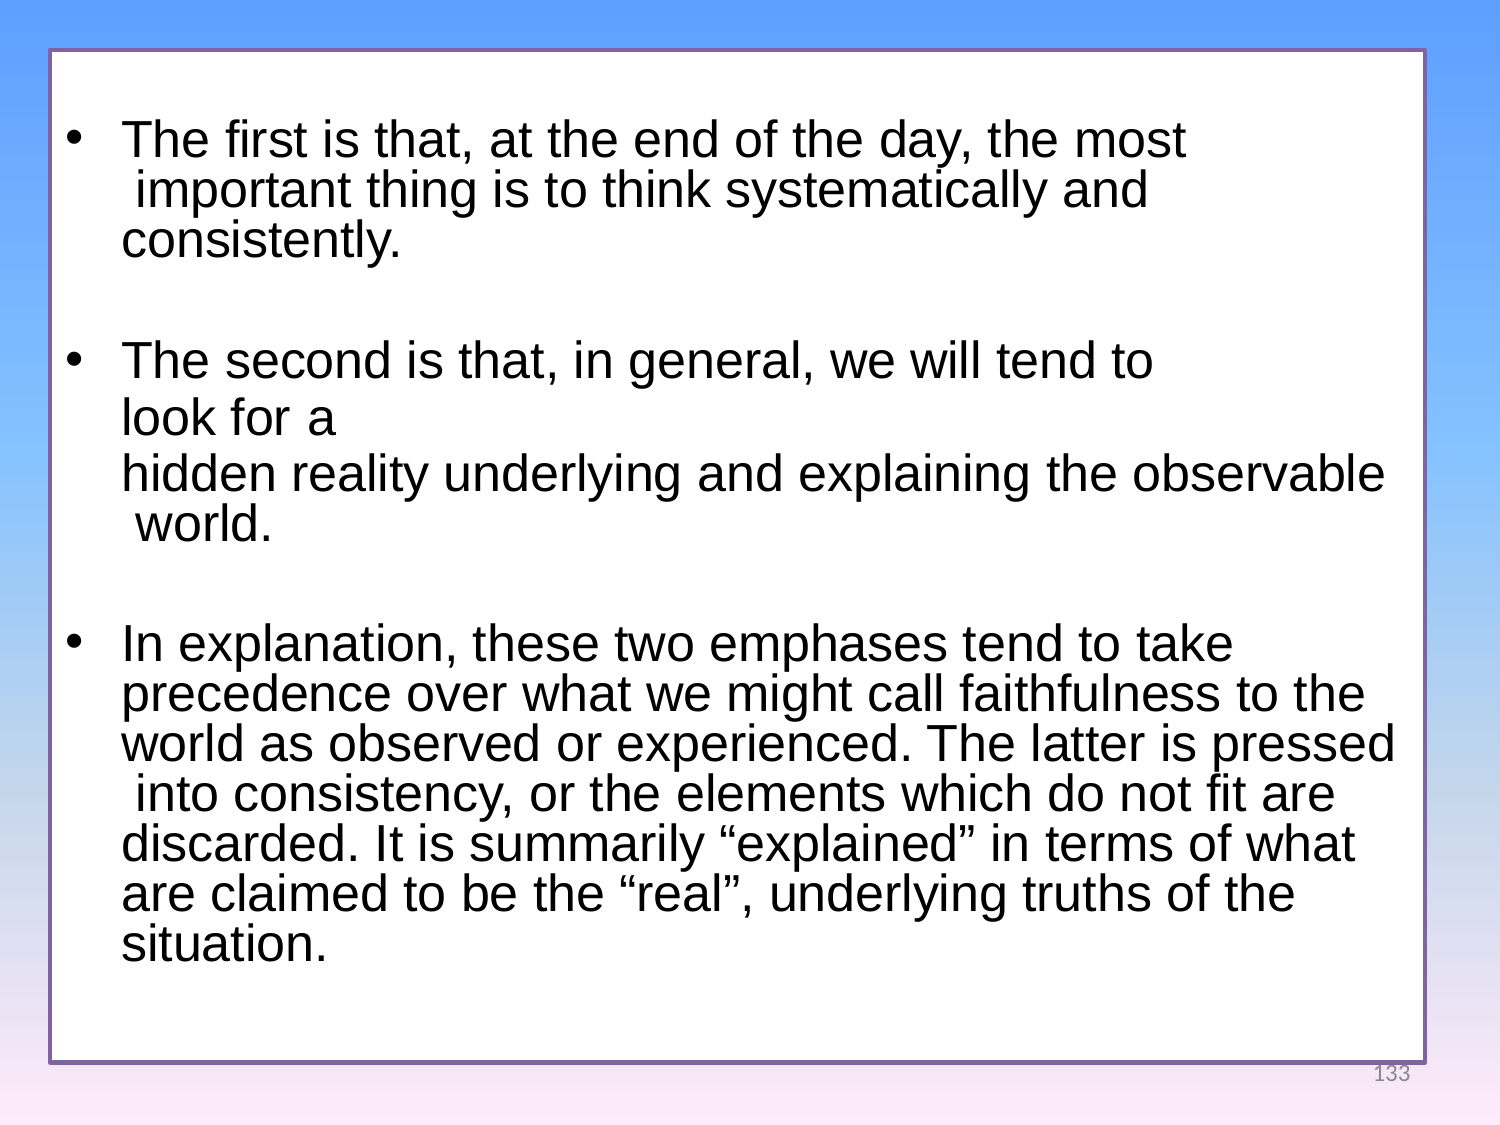

The first is that, at the end of the day, the most  important thing is to think systematically and  consistently.

The second is that, in general, we will tend to look for a
hidden reality underlying and explaining the observable  world.

In explanation, these two emphases tend to take  precedence over what we might call faithfulness to the  world as observed or experienced. The latter is pressed  into consistency, or the elements which do not fit are  discarded. It is summarily “explained” in terms of what  are claimed to be the “real”, underlying truths of the  situation.
133